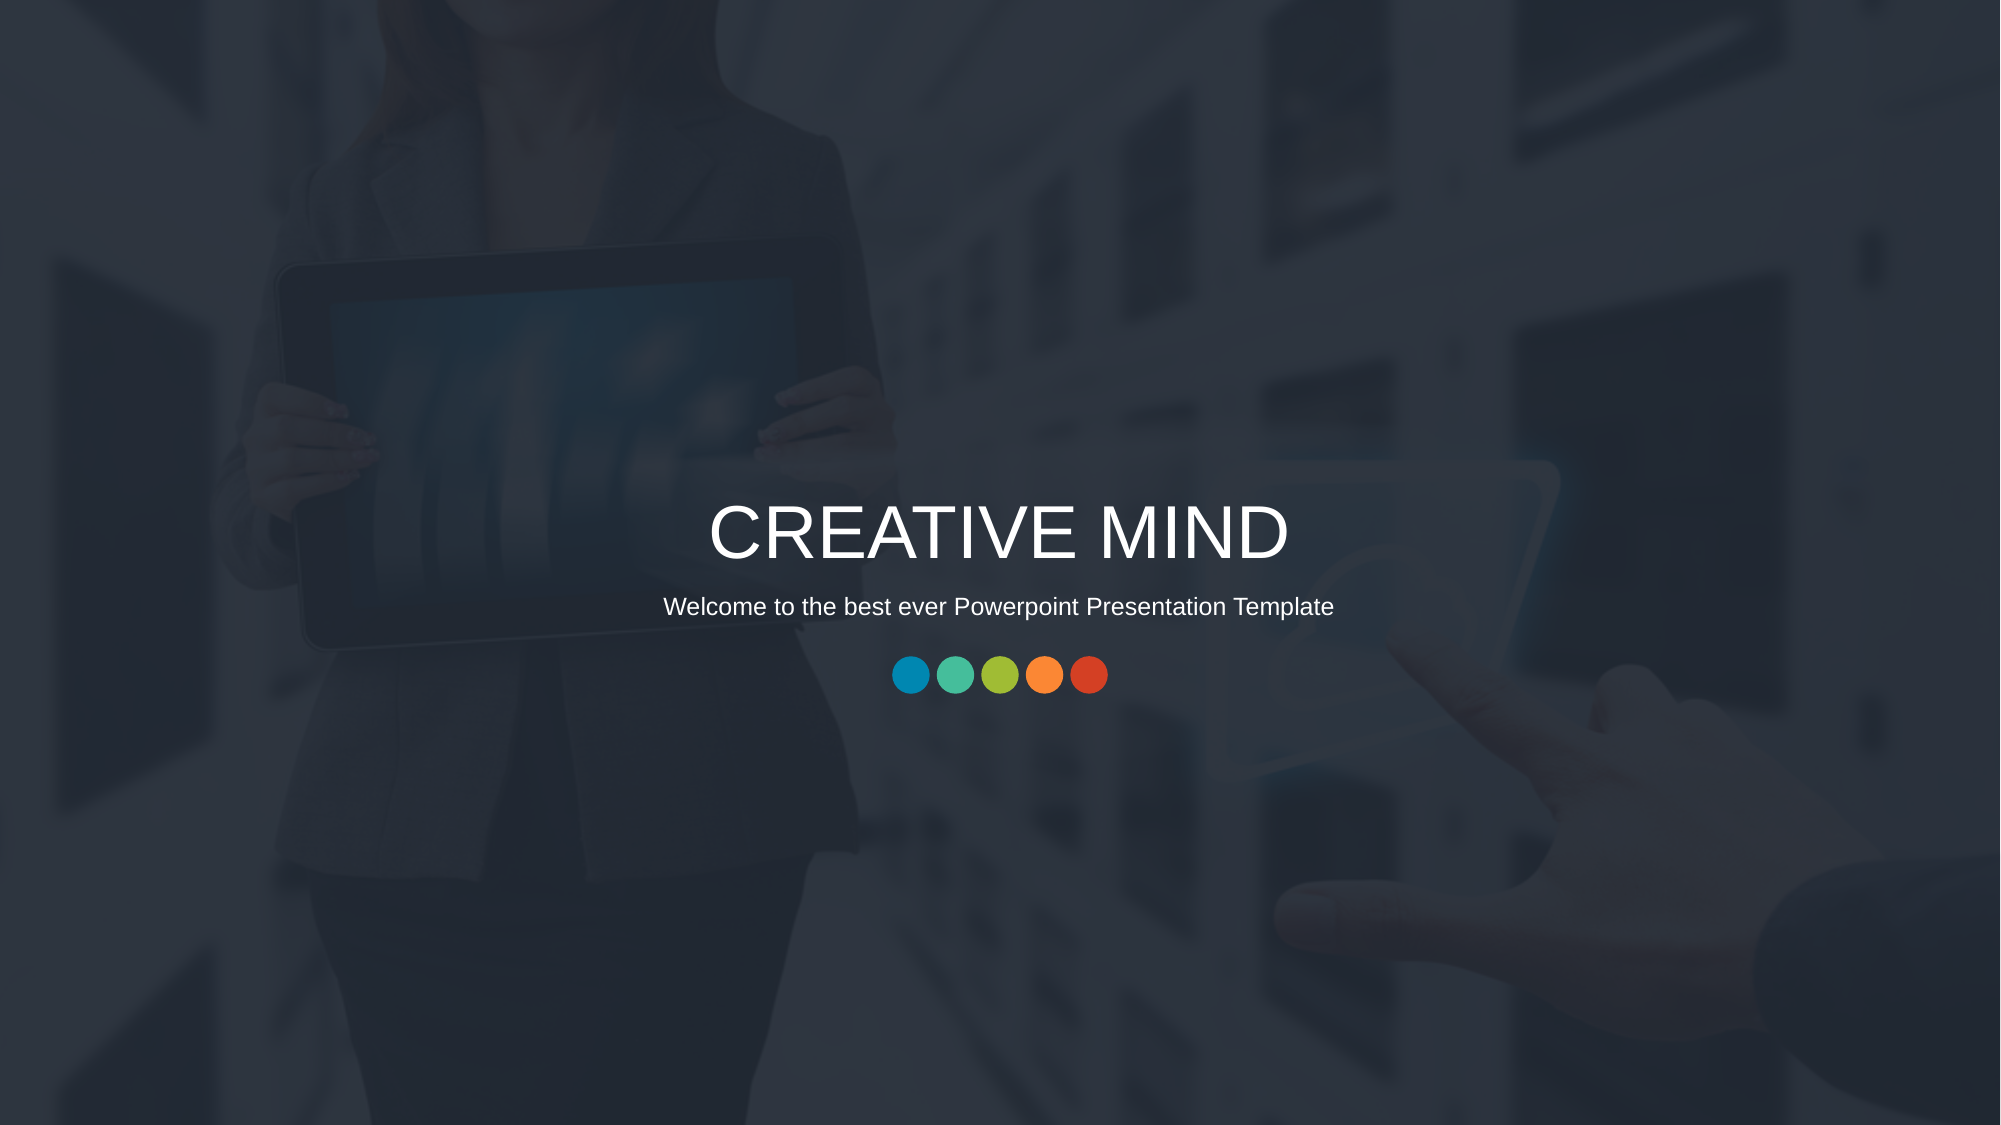

CREATIVE MIND
Welcome to the best ever Powerpoint Presentation Template